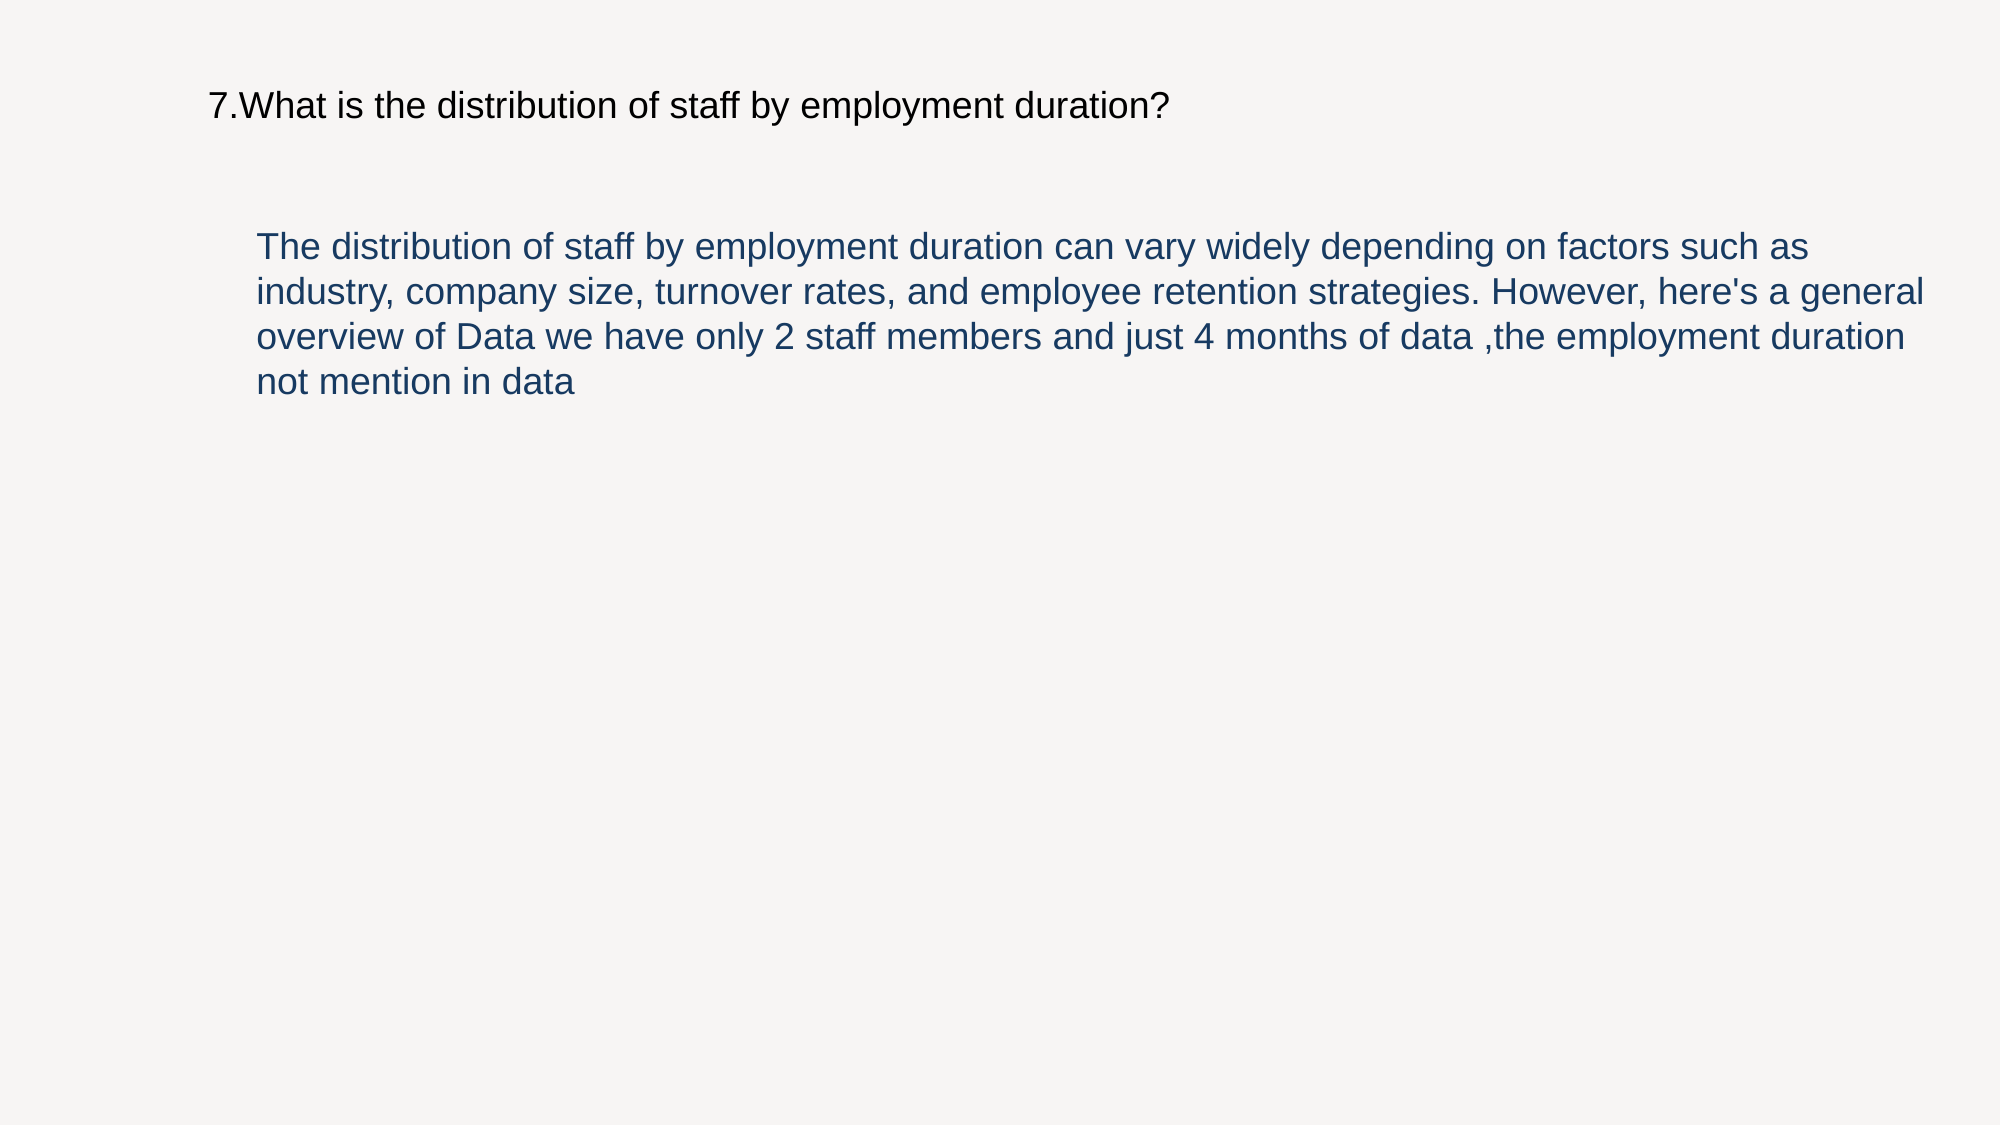

7.What is the distribution of staff by employment duration?
The distribution of staff by employment duration can vary widely depending on factors such as industry, company size, turnover rates, and employee retention strategies. However, here's a general overview of Data we have only 2 staff members and just 4 months of data ,the employment duration not mention in data